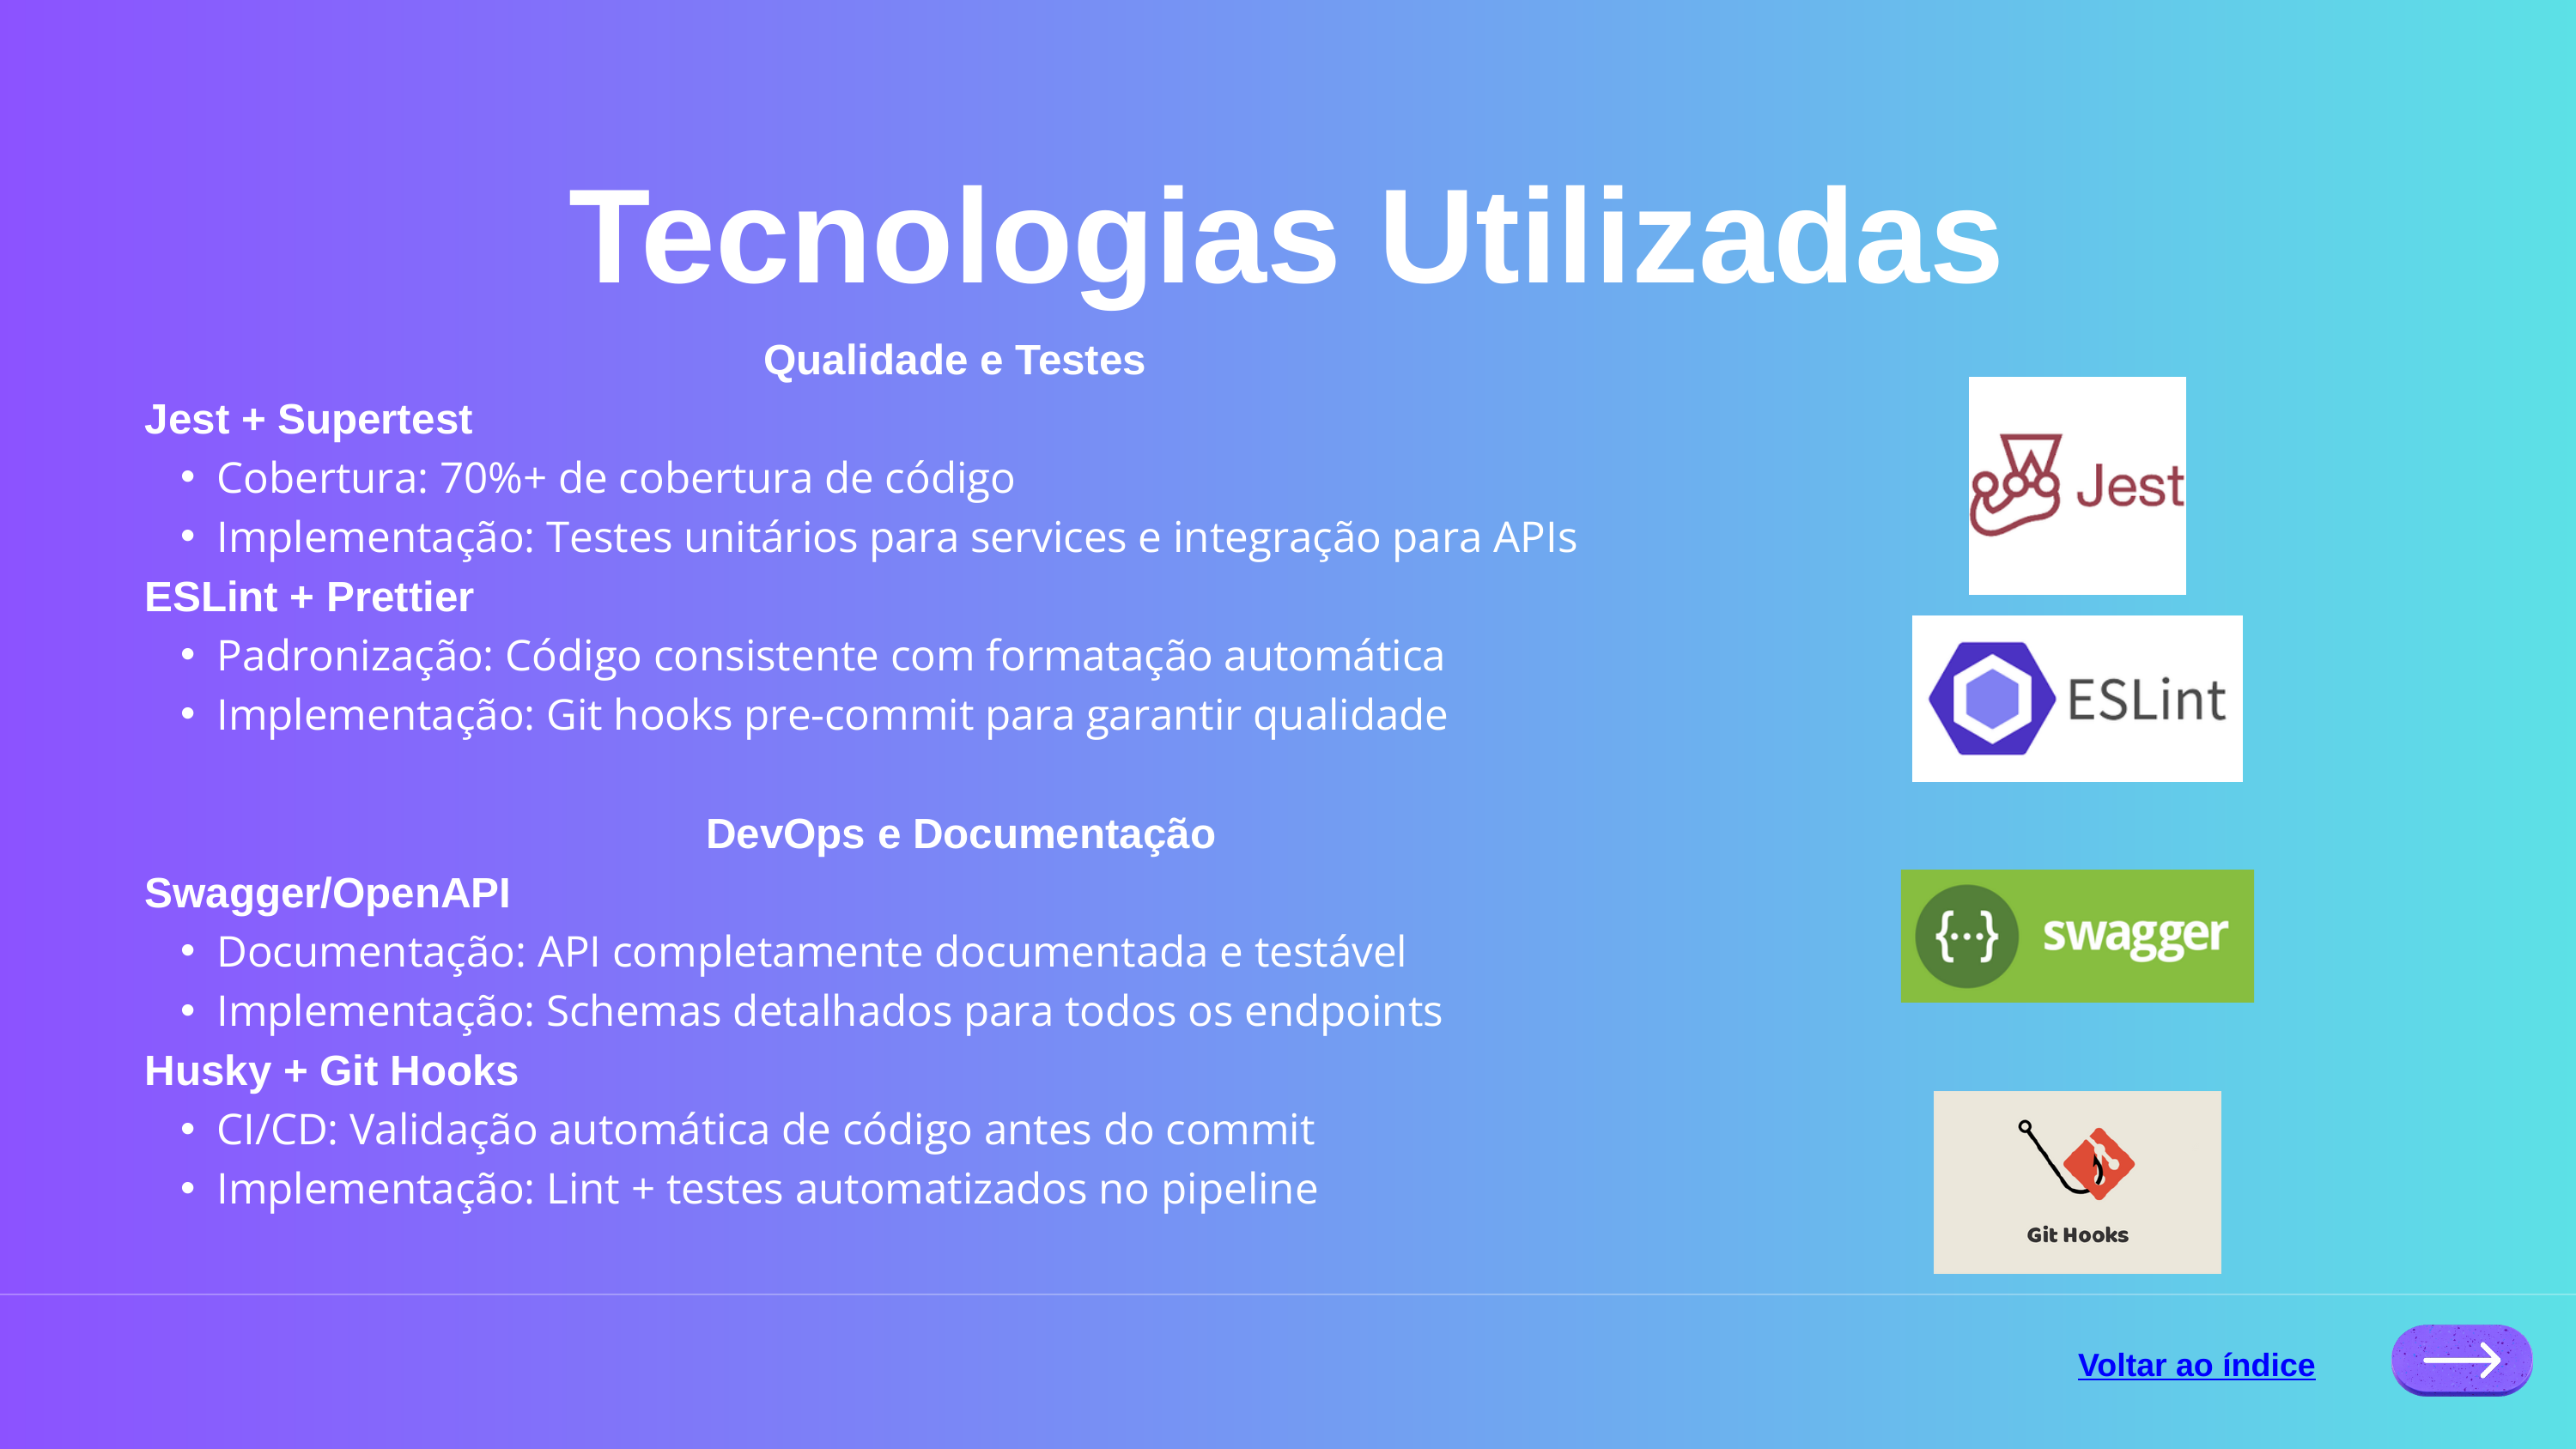

Tecnologias Utilizadas
Qualidade e Testes
Jest + Supertest
Cobertura: 70%+ de cobertura de código
Implementação: Testes unitários para services e integração para APIs
ESLint + Prettier
Padronização: Código consistente com formatação automática
Implementação: Git hooks pre-commit para garantir qualidade

 DevOps e Documentação
Swagger/OpenAPI
Documentação: API completamente documentada e testável
Implementação: Schemas detalhados para todos os endpoints
Husky + Git Hooks
CI/CD: Validação automática de código antes do commit
Implementação: Lint + testes automatizados no pipeline

Voltar ao índice